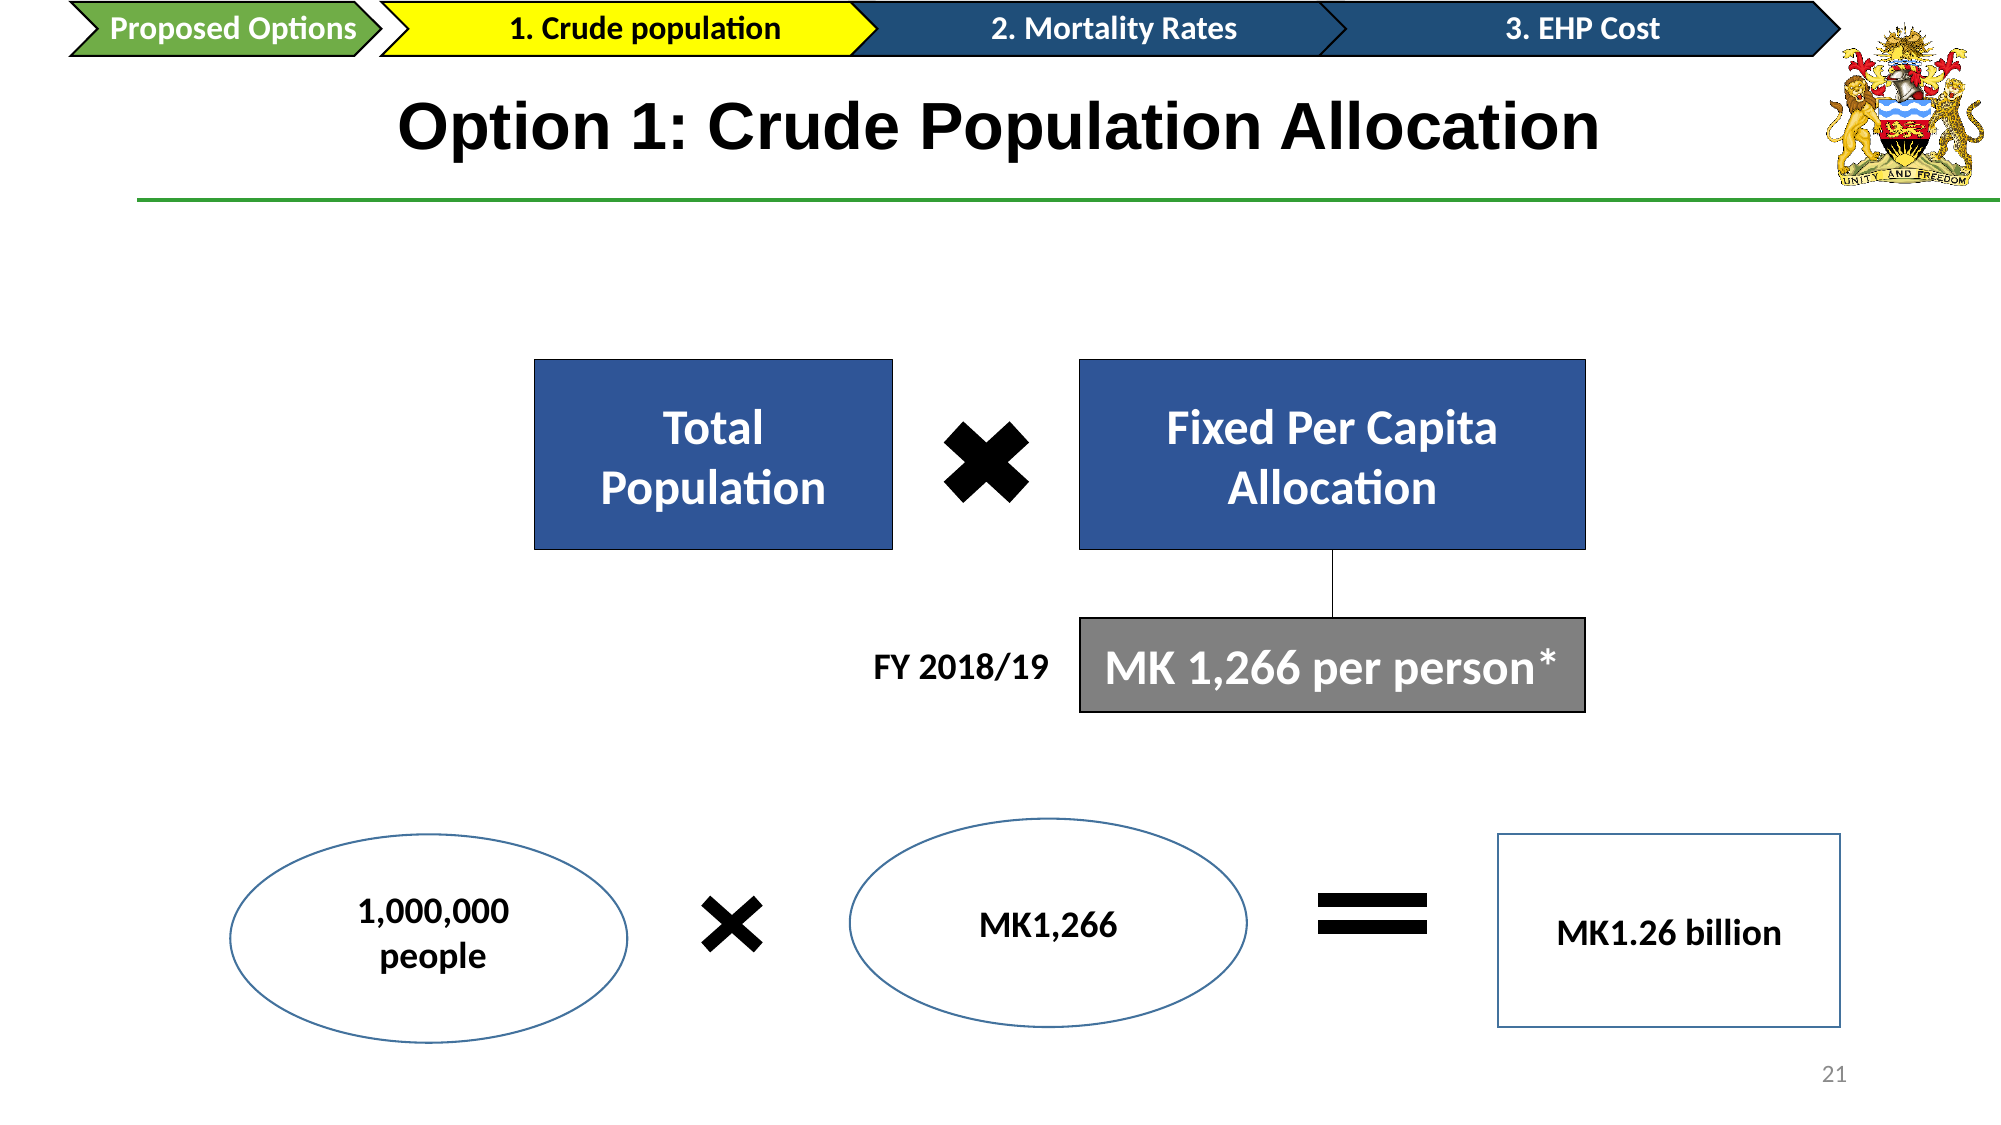

Proposed Options
1. Crude population
2. Mortality Rates
3. EHP Cost
Option 1: Crude Population Allocation
Total Population
Fixed Per Capita Allocation

MK 1,266 per person*
FY 2018/19

MK1,266
MK1.26 billion

1,000,000
people

21